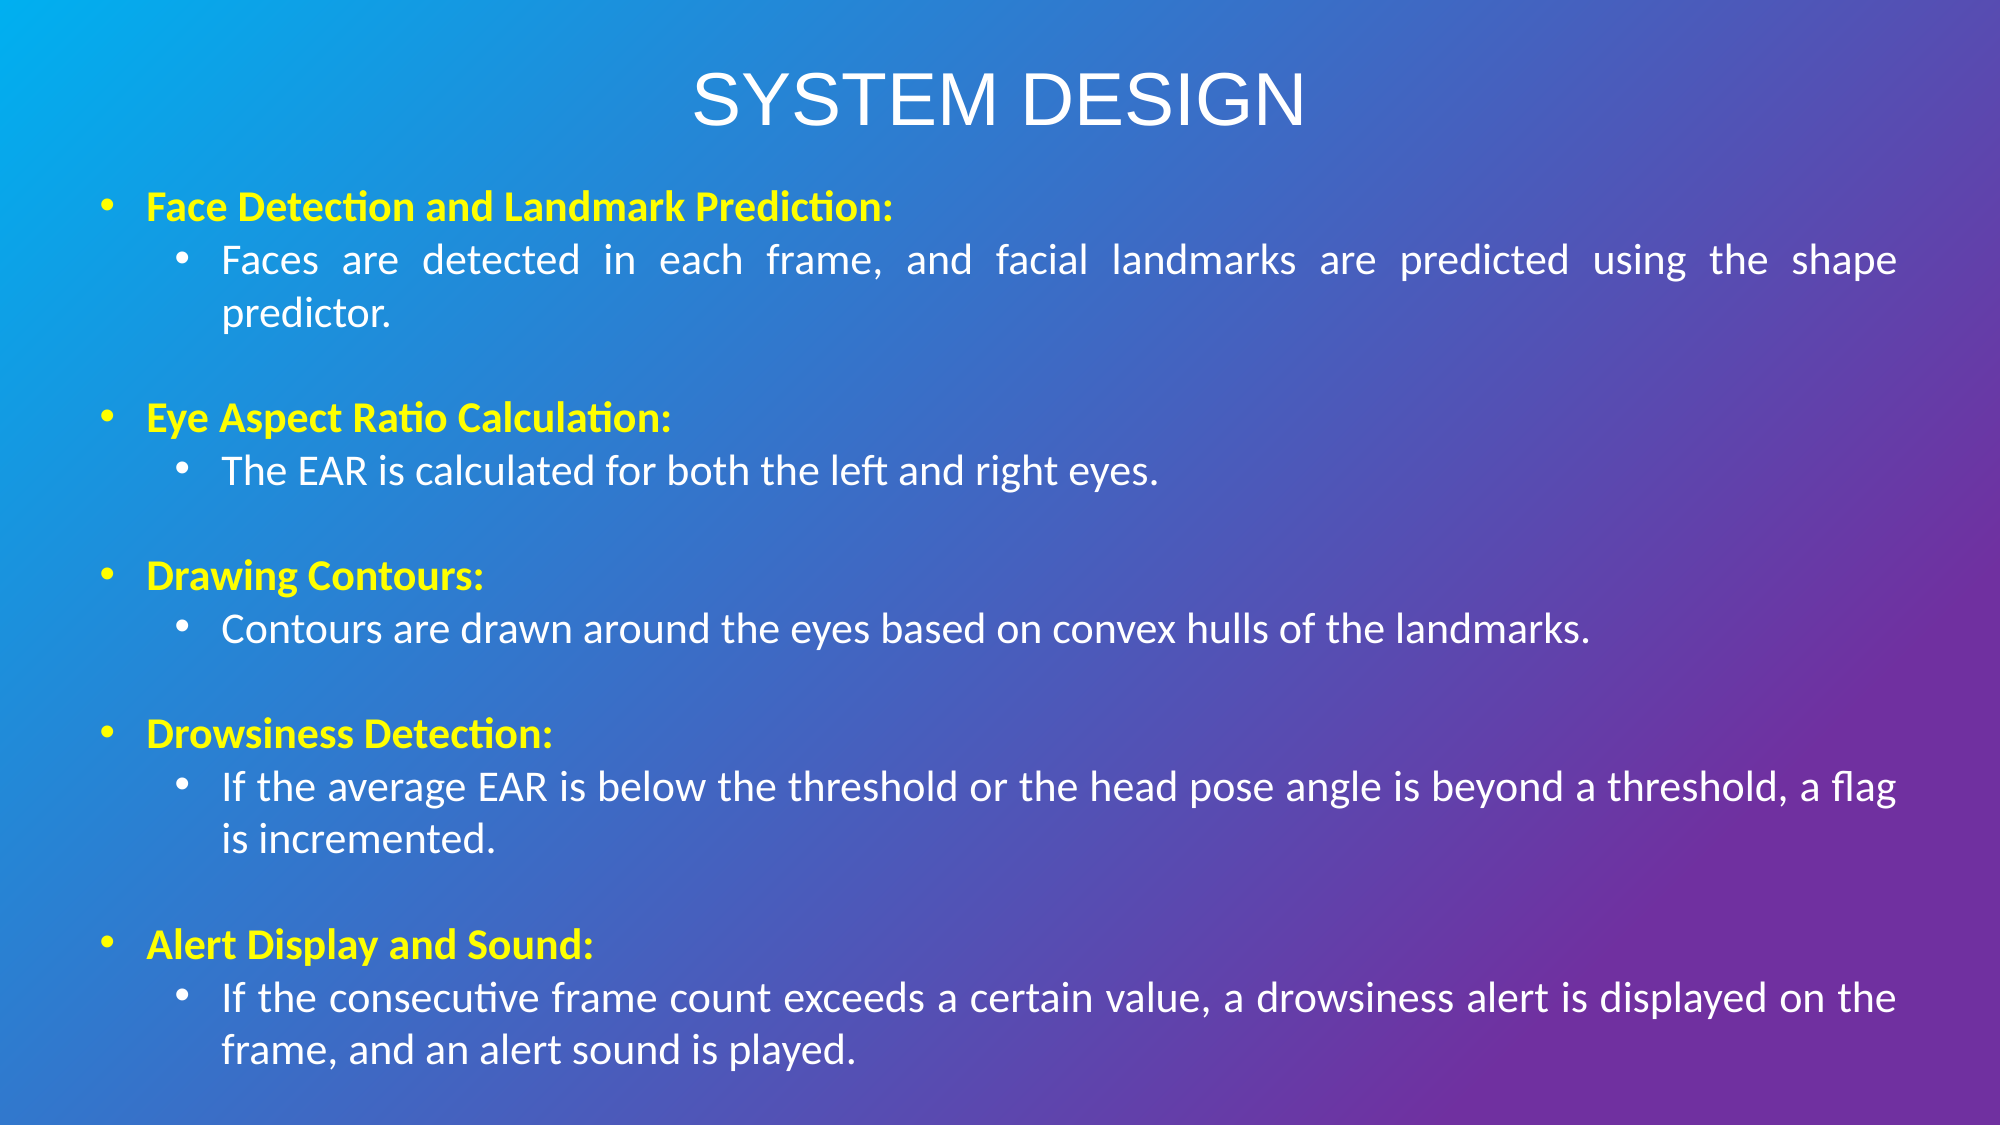

SYSTEM DESIGN
Face Detection and Landmark Prediction:
Faces are detected in each frame, and facial landmarks are predicted using the shape predictor.

Eye Aspect Ratio Calculation:
The EAR is calculated for both the left and right eyes.

Drawing Contours:
Contours are drawn around the eyes based on convex hulls of the landmarks.

Drowsiness Detection:
If the average EAR is below the threshold or the head pose angle is beyond a threshold, a flag is incremented.

Alert Display and Sound:
If the consecutive frame count exceeds a certain value, a drowsiness alert is displayed on the frame, and an alert sound is played.